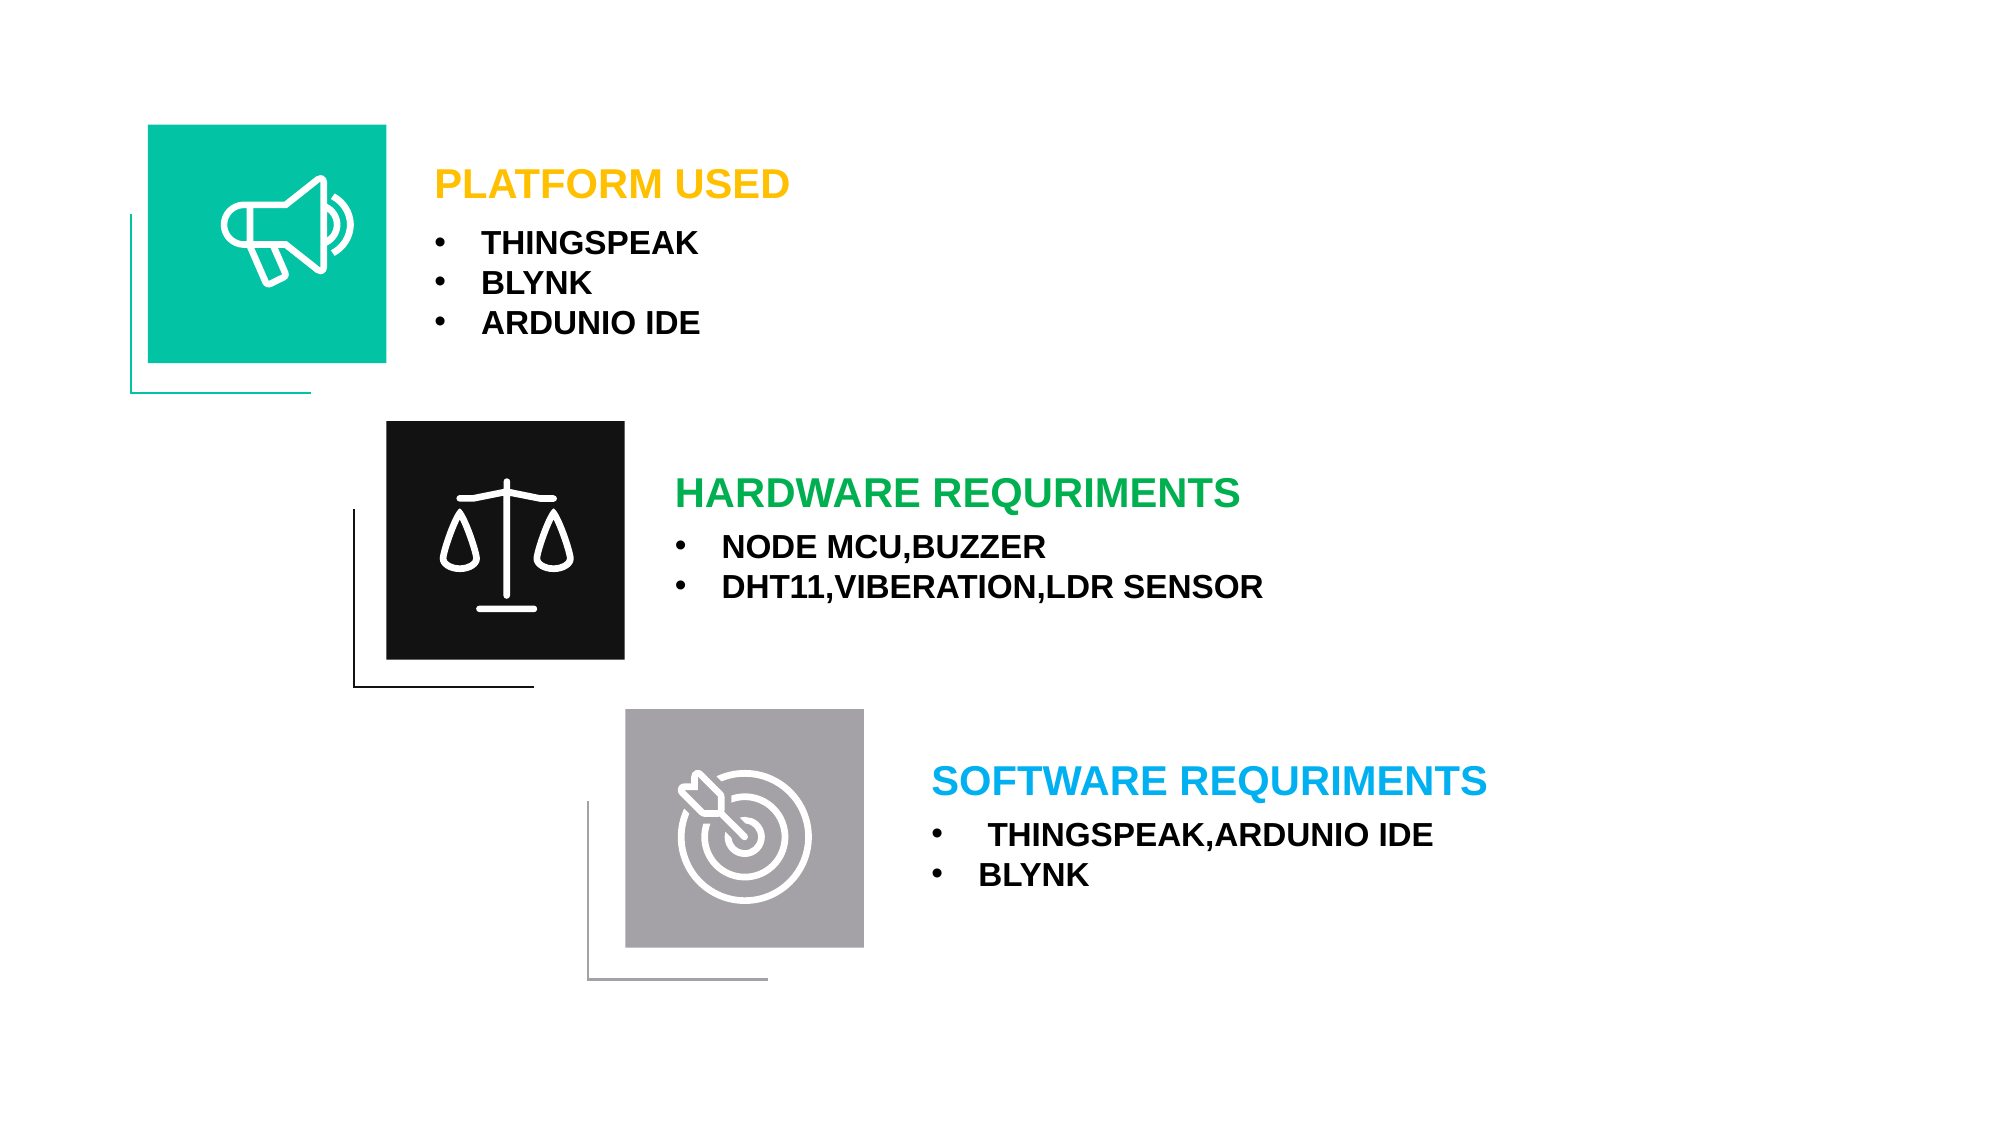

PLATFORM USED
THINGSPEAK
BLYNK
ARDUNIO IDE

HARDWARE REQURIMENTS
NODE MCU,BUZZER
DHT11,VIBERATION,LDR SENSOR

SOFTWARE REQURIMENTS
 THINGSPEAK,ARDUNIO IDE
BLYNK